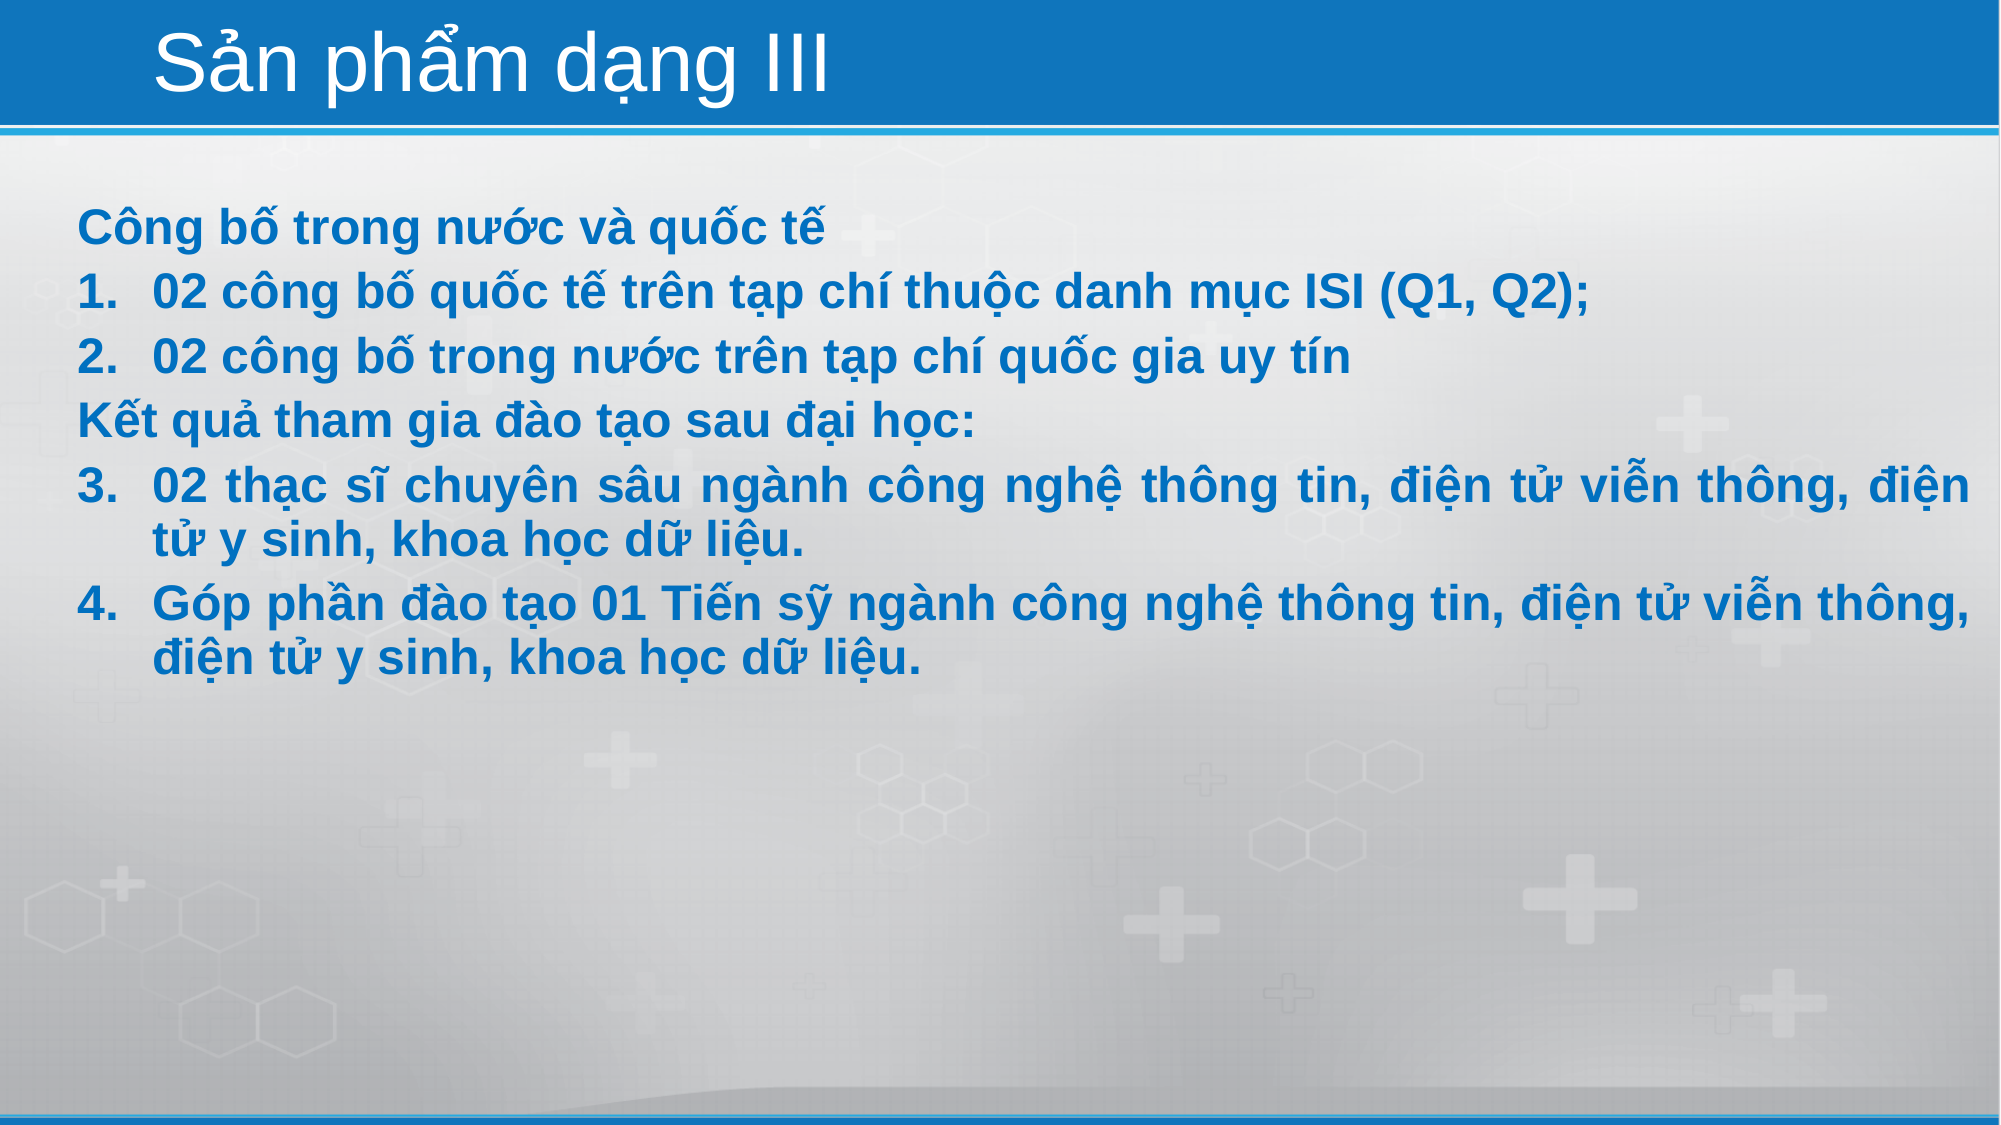

# Sản phẩm dạng III

Công bố trong nước và quốc tế
02 công bố quốc tế trên tạp chí thuộc danh mục ISI (Q1, Q2);
02 công bố trong nước trên tạp chí quốc gia uy tín
Kết quả tham gia đào tạo sau đại học:
02 thạc sĩ chuyên sâu ngành công nghệ thông tin, điện tử viễn thông, điện tử y sinh, khoa học dữ liệu.
Góp phần đào tạo 01 Tiến sỹ ngành công nghệ thông tin, điện tử viễn thông, điện tử y sinh, khoa học dữ liệu.